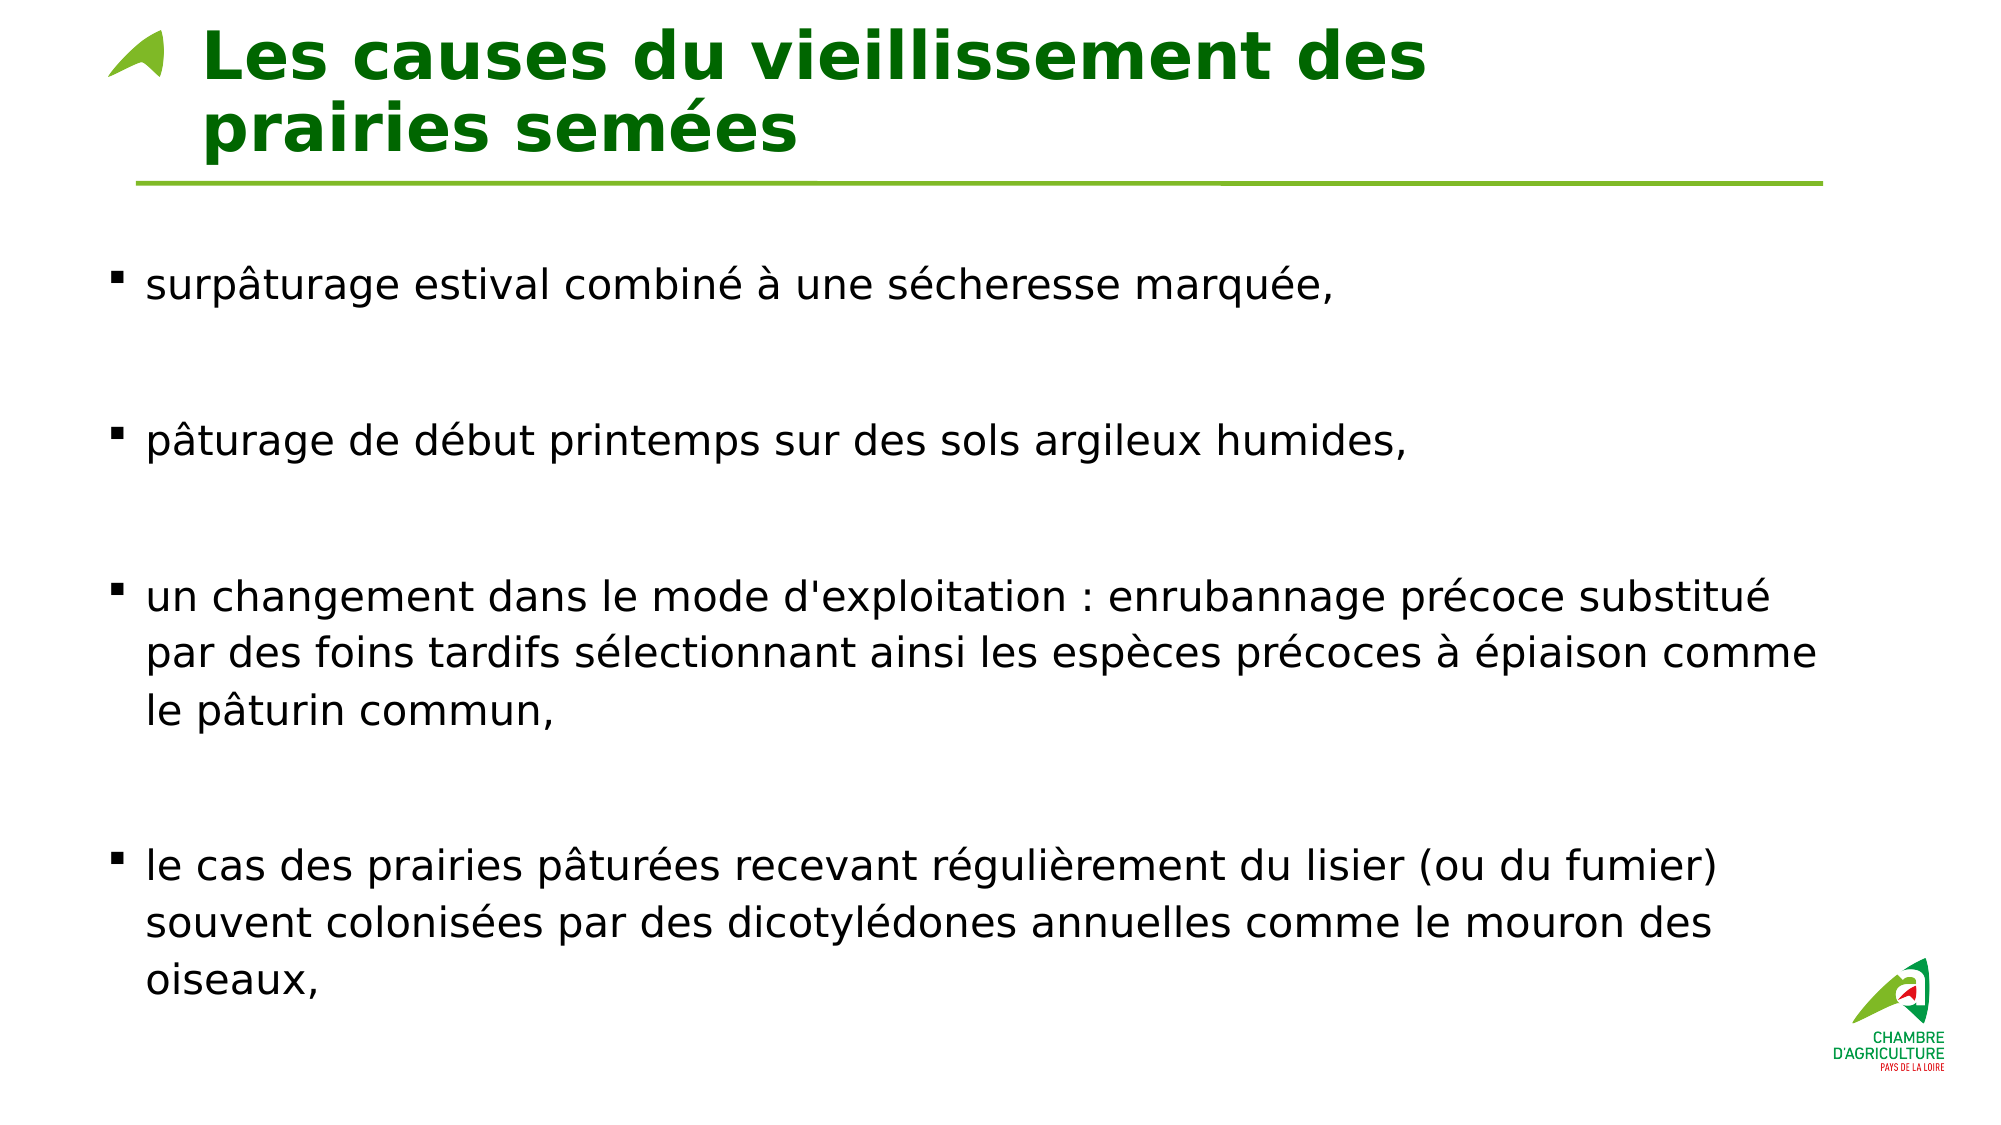

# Les causes du vieillissement des prairies semées
surpâturage estival combiné à une sécheresse marquée,

pâturage de début printemps sur des sols argileux humides,

un changement dans le mode d'exploitation : enrubannage précoce substitué par des foins tardifs sélectionnant ainsi les espèces précoces à épiaison comme le pâturin commun,

le cas des prairies pâturées recevant régulièrement du lisier (ou du fumier) souvent colonisées par des dicotylédones annuelles comme le mouron des oiseaux,